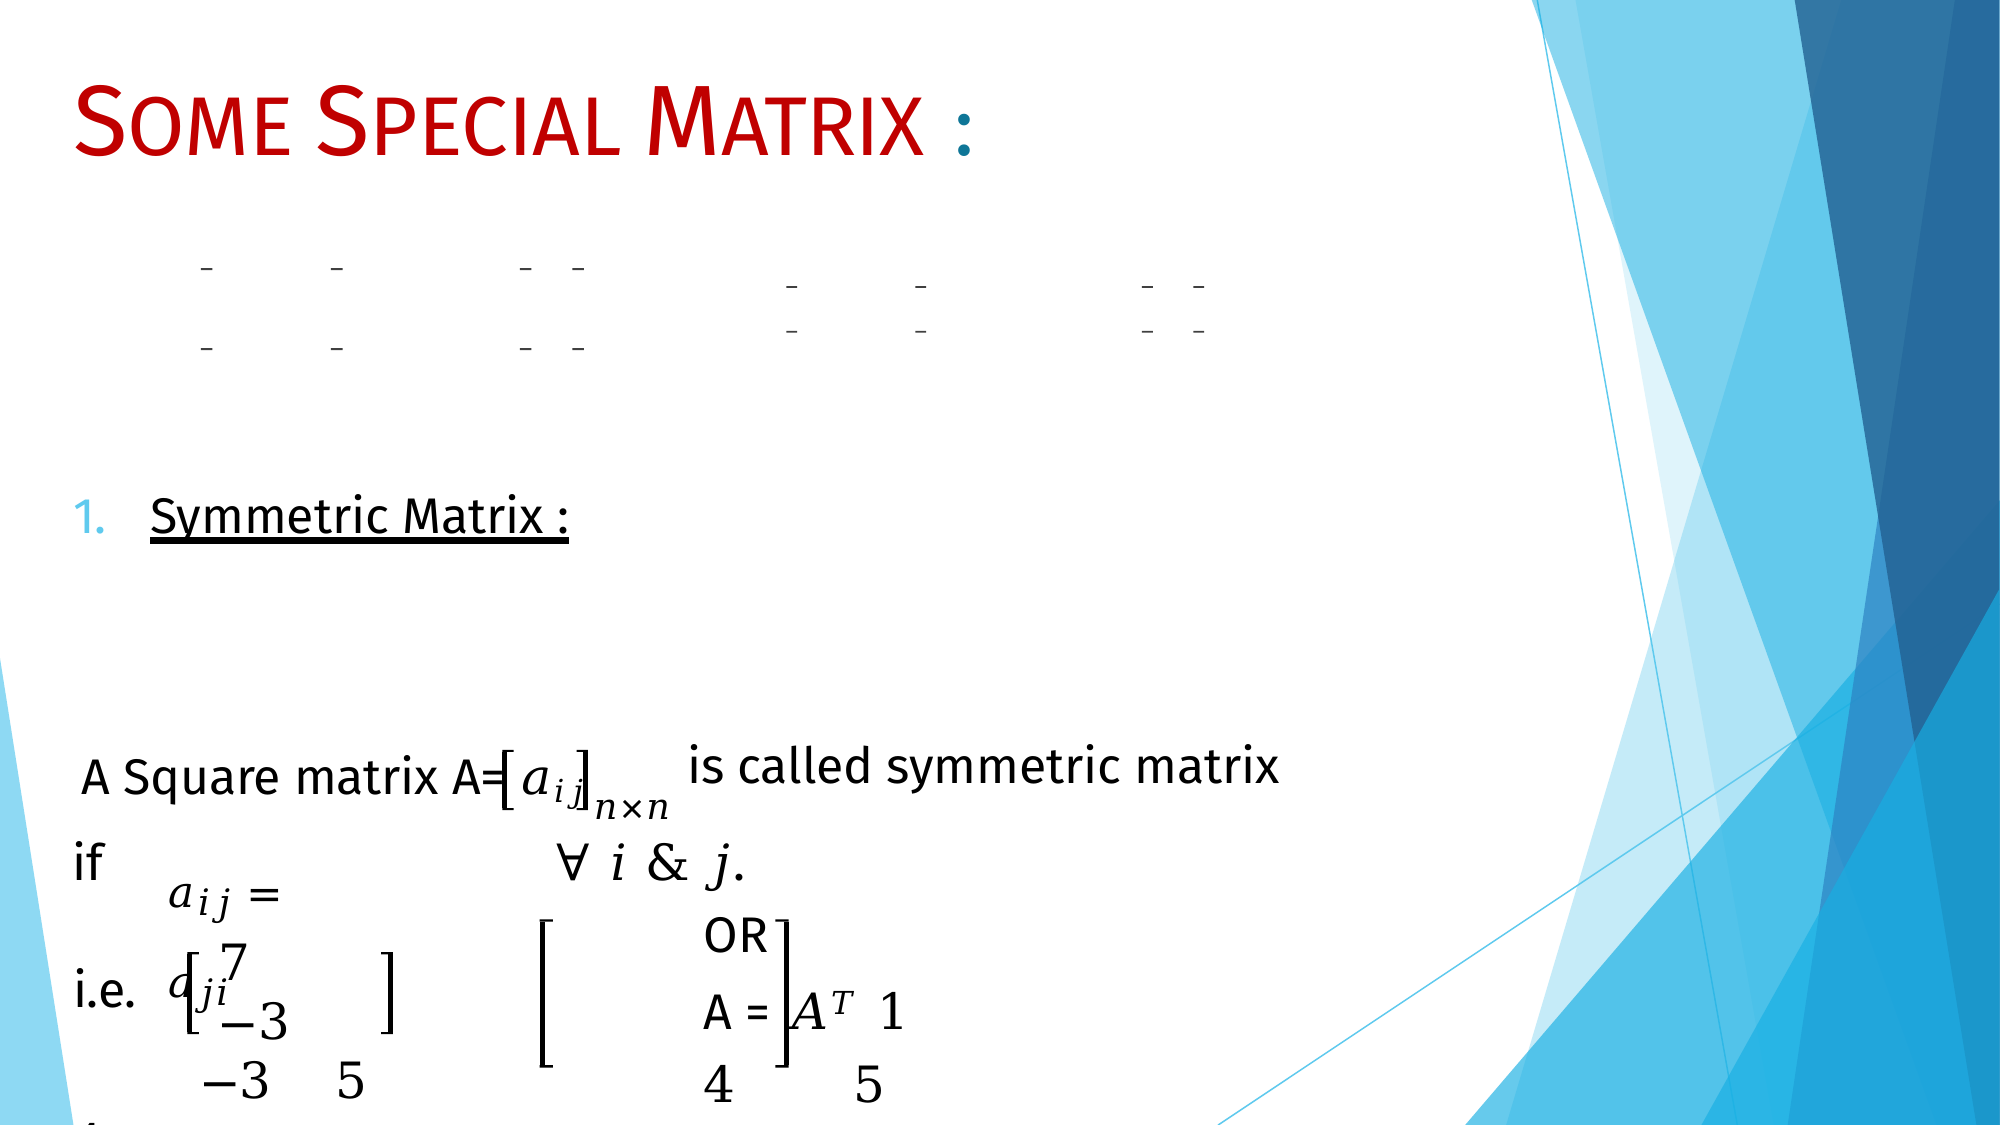

# SOME SPECIAL MATRIX :

1.	Symmetric Matrix :
A Square matrix A= 𝑎𝑖𝑗
is called symmetric matrix
𝑛×𝑛

if	∀ 𝑖 & 𝑗.		OR		A = 𝐴𝑇  1	4	5
4	−3	0
5	0	7
𝑎𝑖𝑗 = 𝑎𝑗𝑖

7	−3
−3	5

i.e.